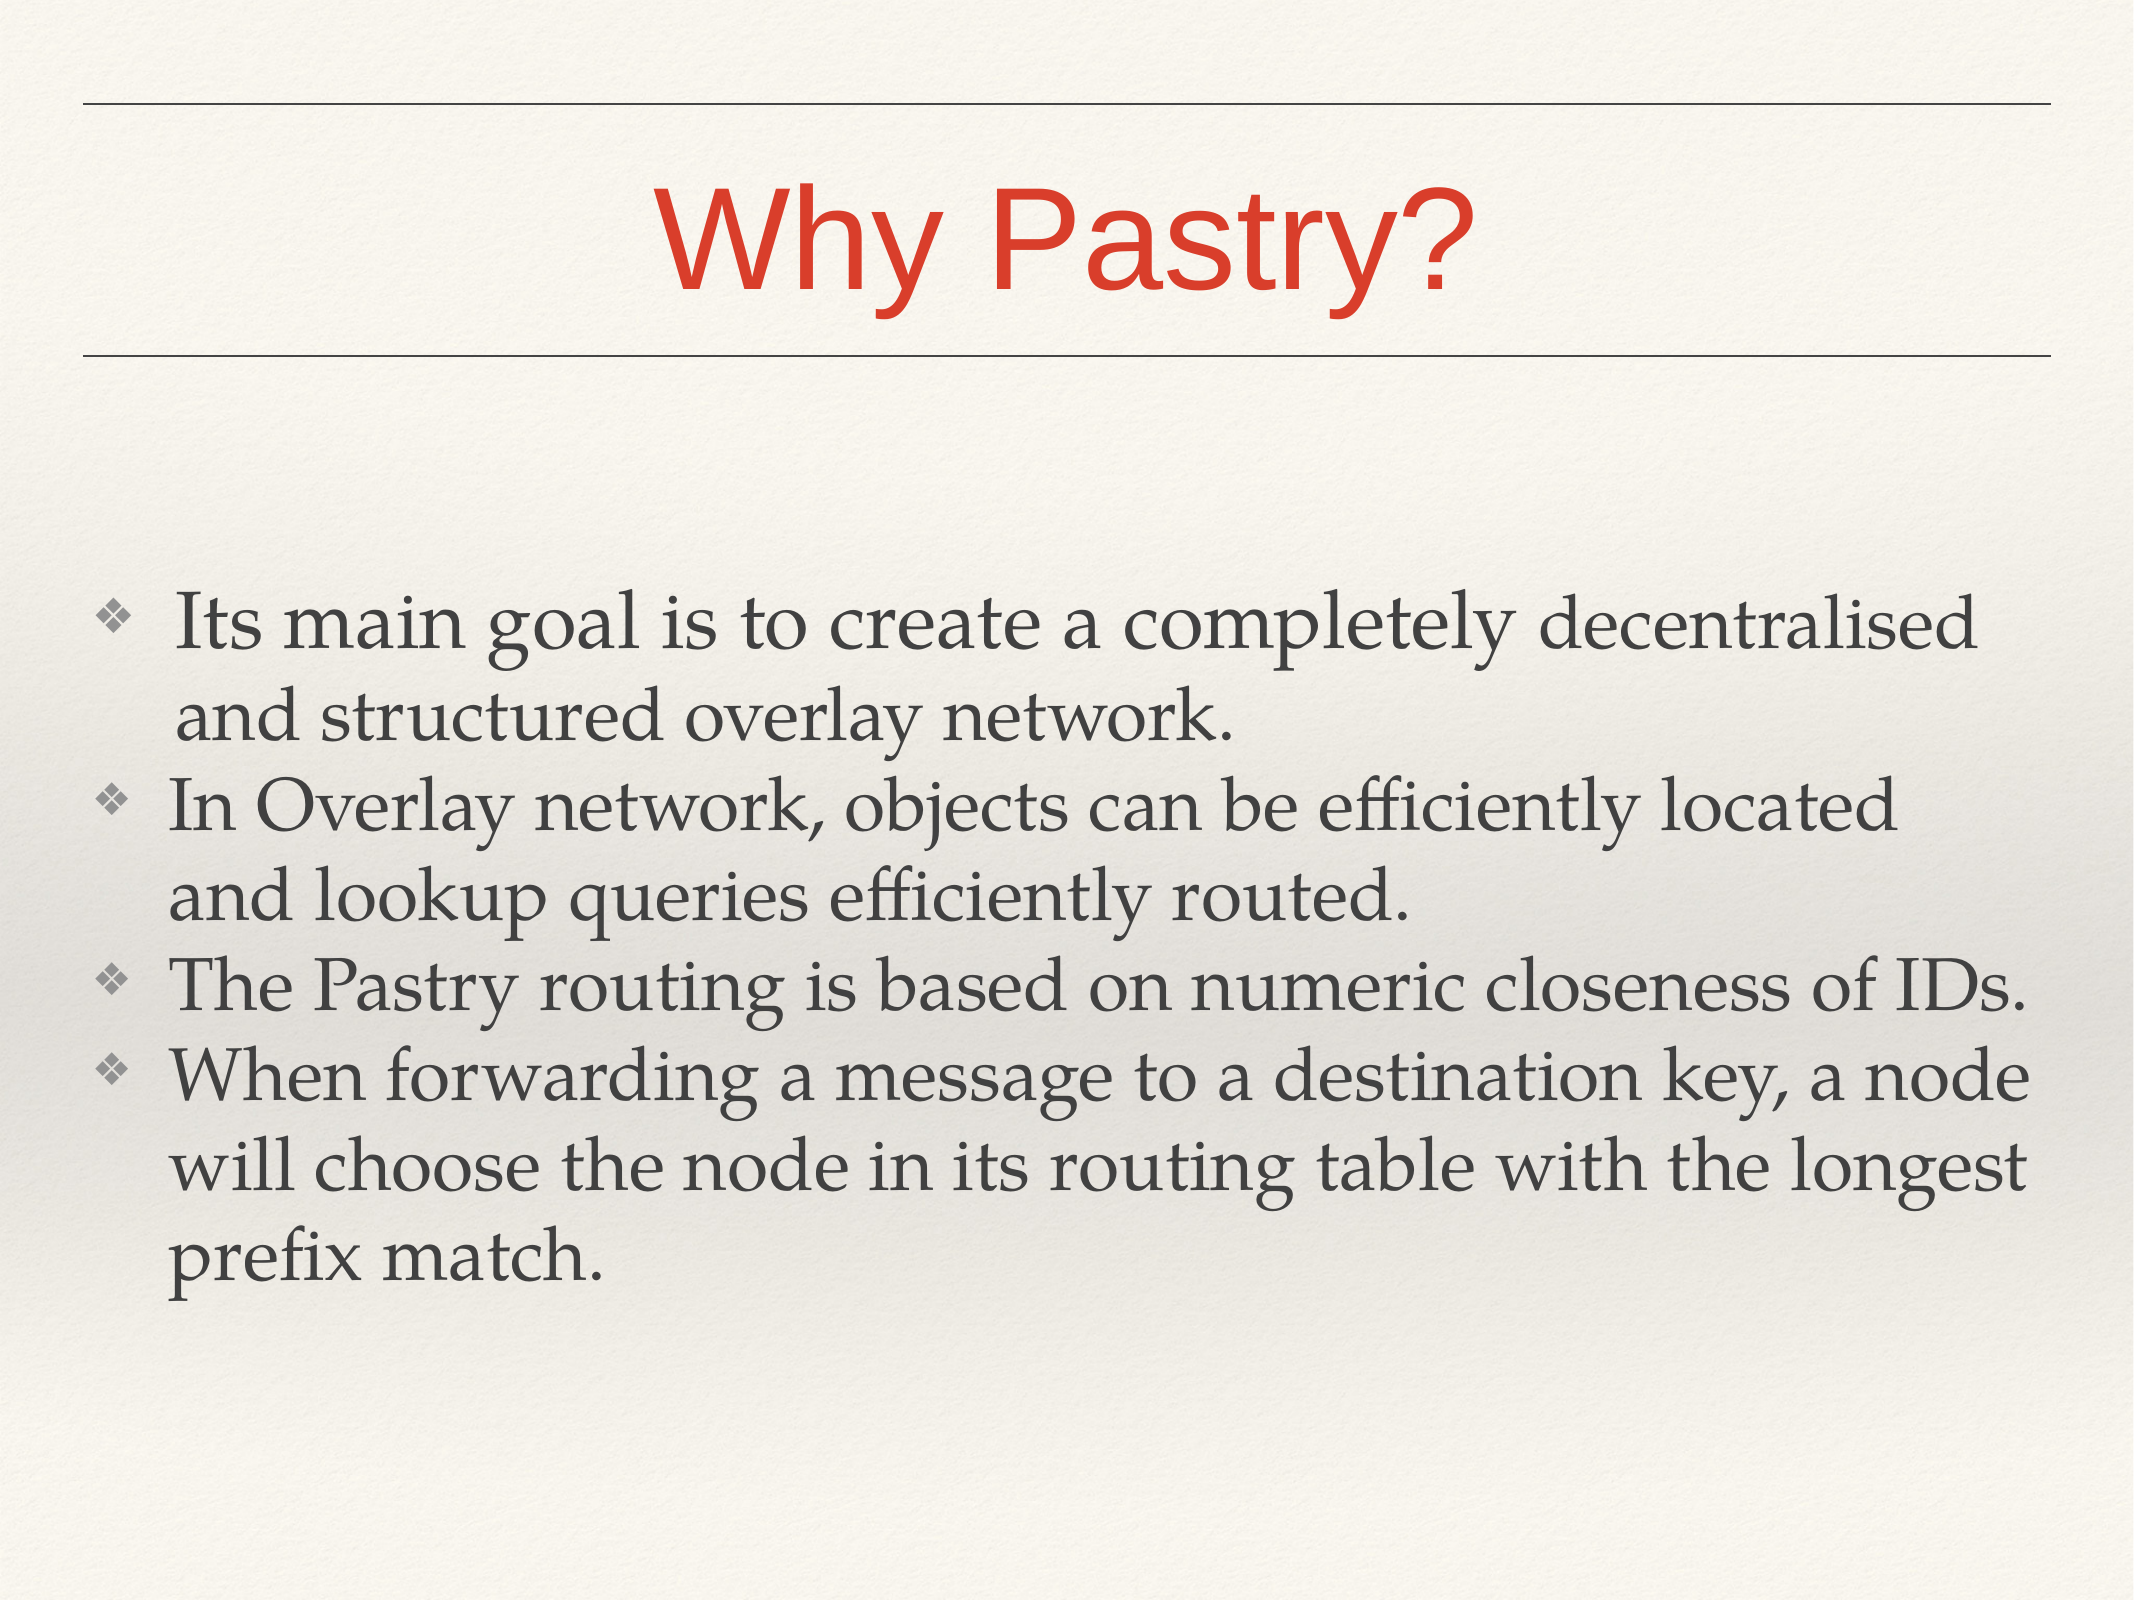

Why Pastry?
Its main goal is to create a completely decentralised and structured overlay network.
In Overlay network, objects can be efficiently located and lookup queries efficiently routed.
The Pastry routing is based on numeric closeness of IDs.
When forwarding a message to a destination key, a node will choose the node in its routing table with the longest prefix match.